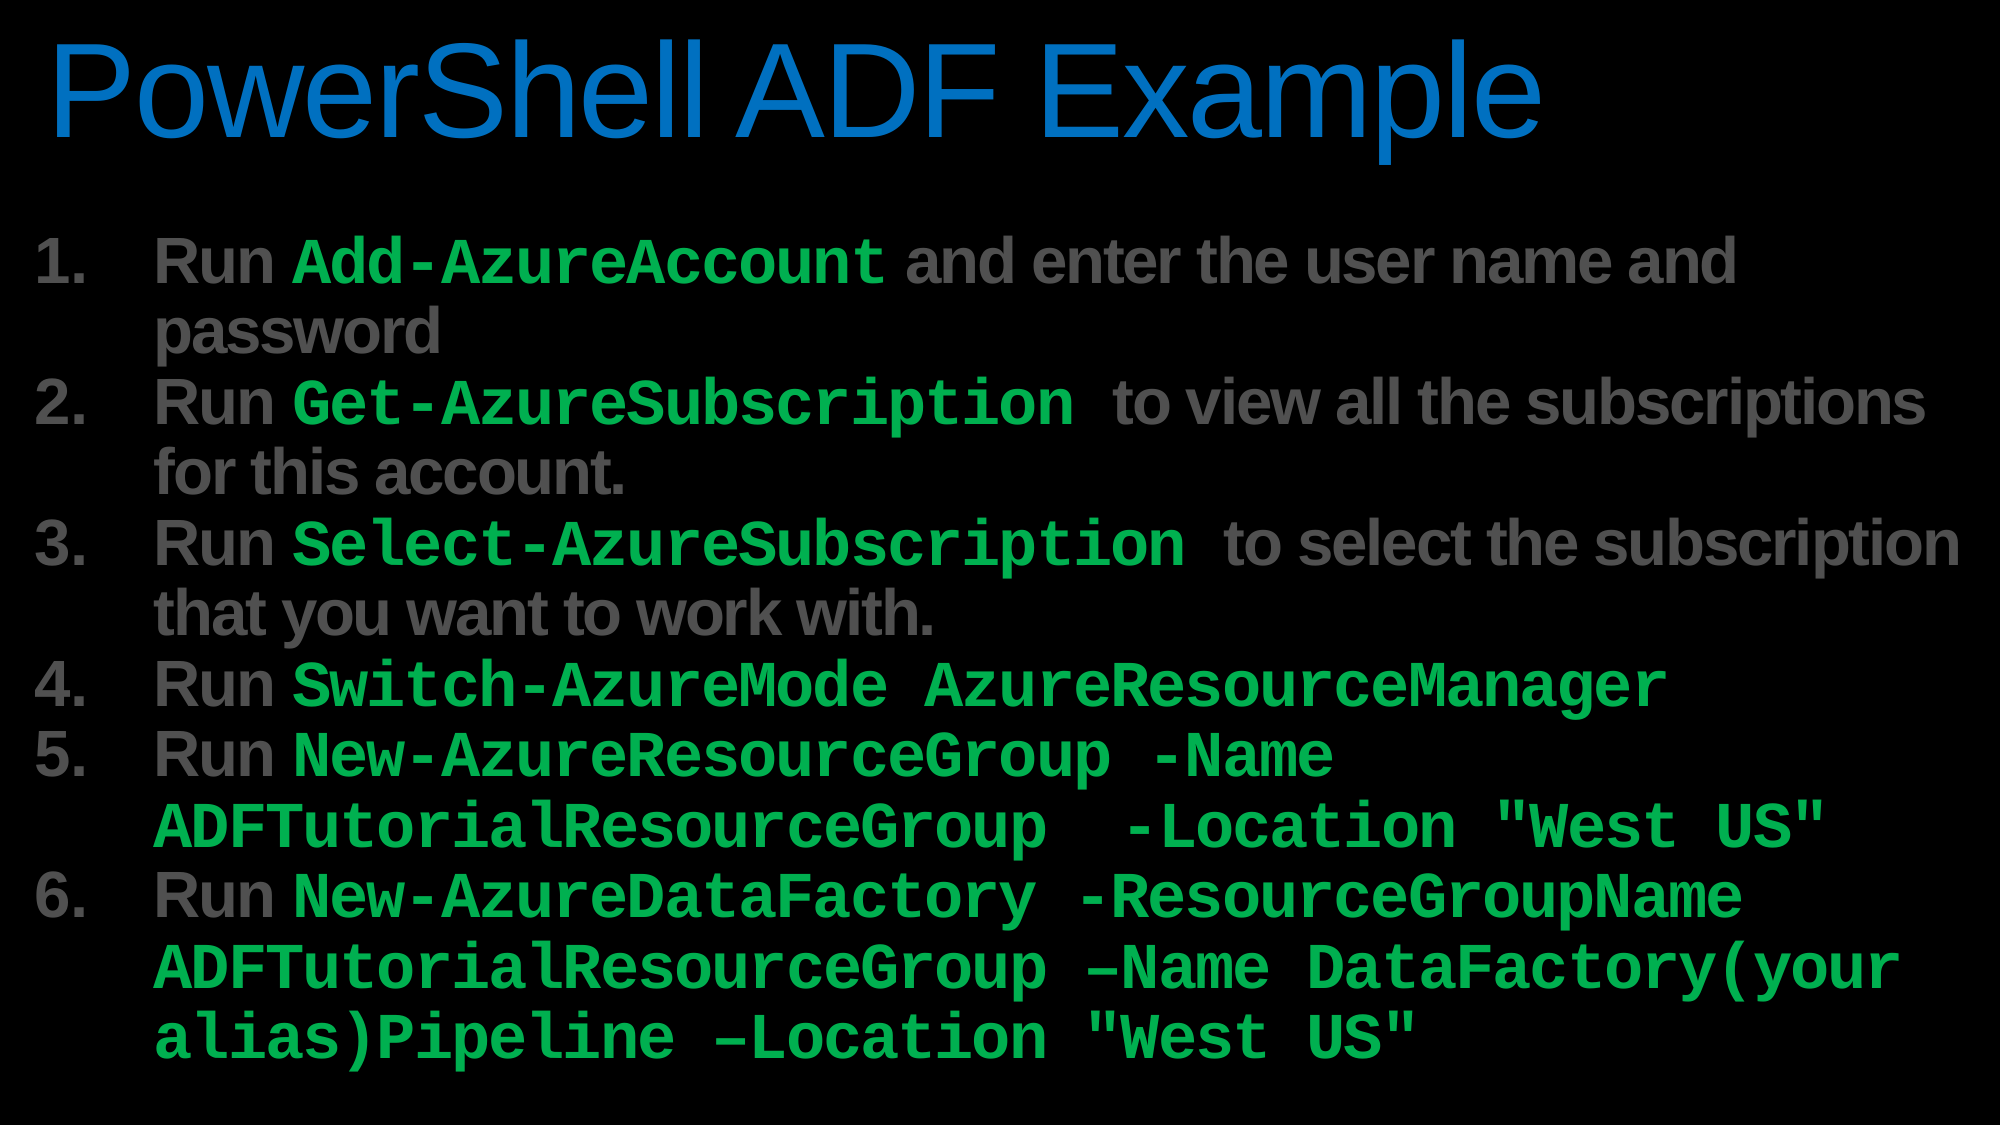

PowerShell ADF Example
Run Add-AzureAccount and enter the user name and password
Run Get-AzureSubscription to view all the subscriptions for this account.
Run Select-AzureSubscription to select the subscription that you want to work with.
Run Switch-AzureMode AzureResourceManager
Run New-AzureResourceGroup -Name ADFTutorialResourceGroup  -Location "West US"
Run New-AzureDataFactory -ResourceGroupName ADFTutorialResourceGroup –Name DataFactory(your alias)Pipeline –Location "West US"